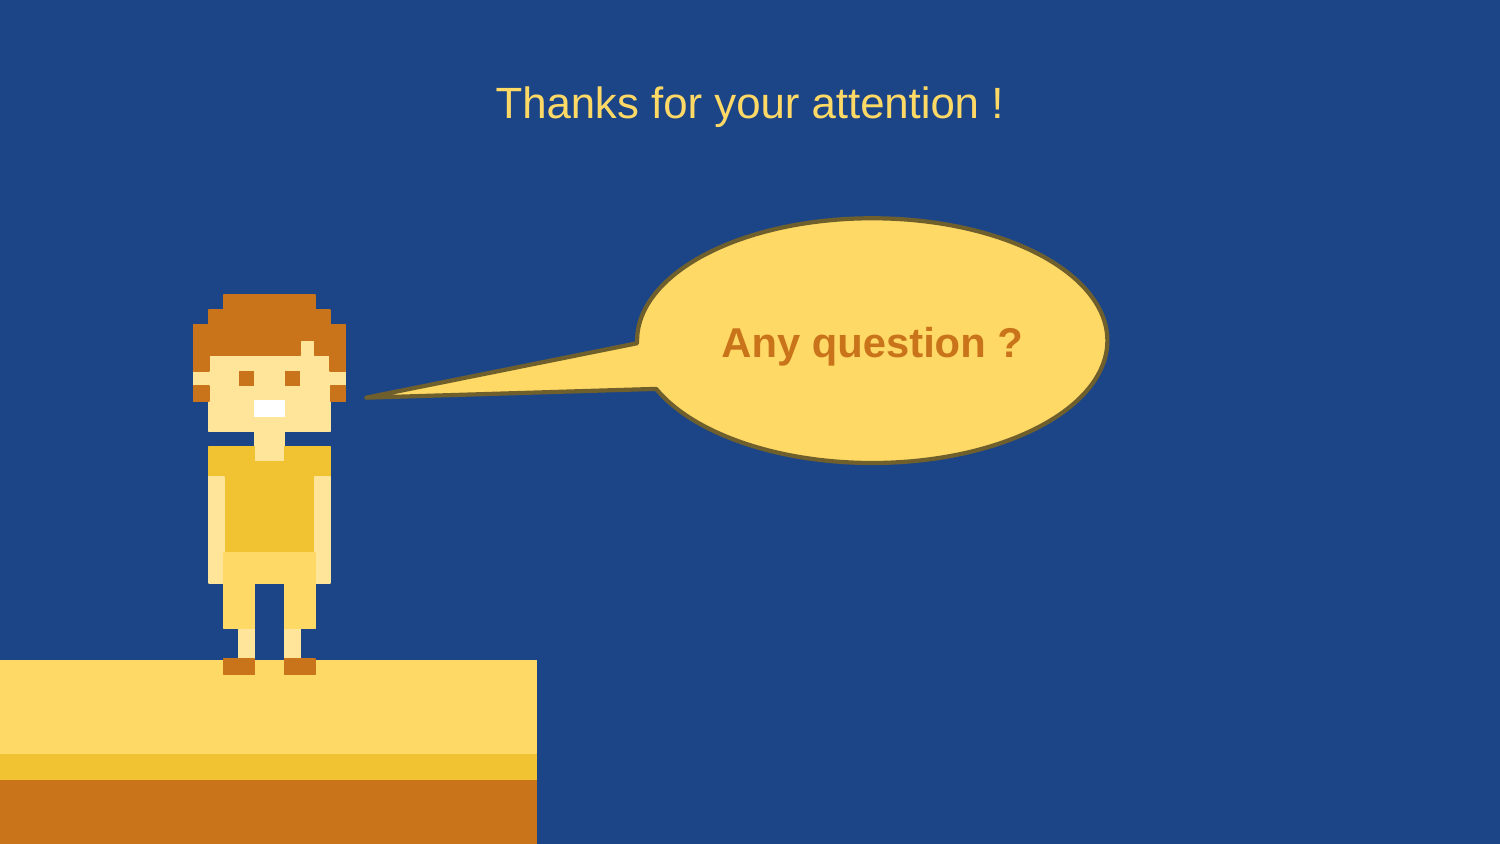

# Thanks for your attention !
Any question ?